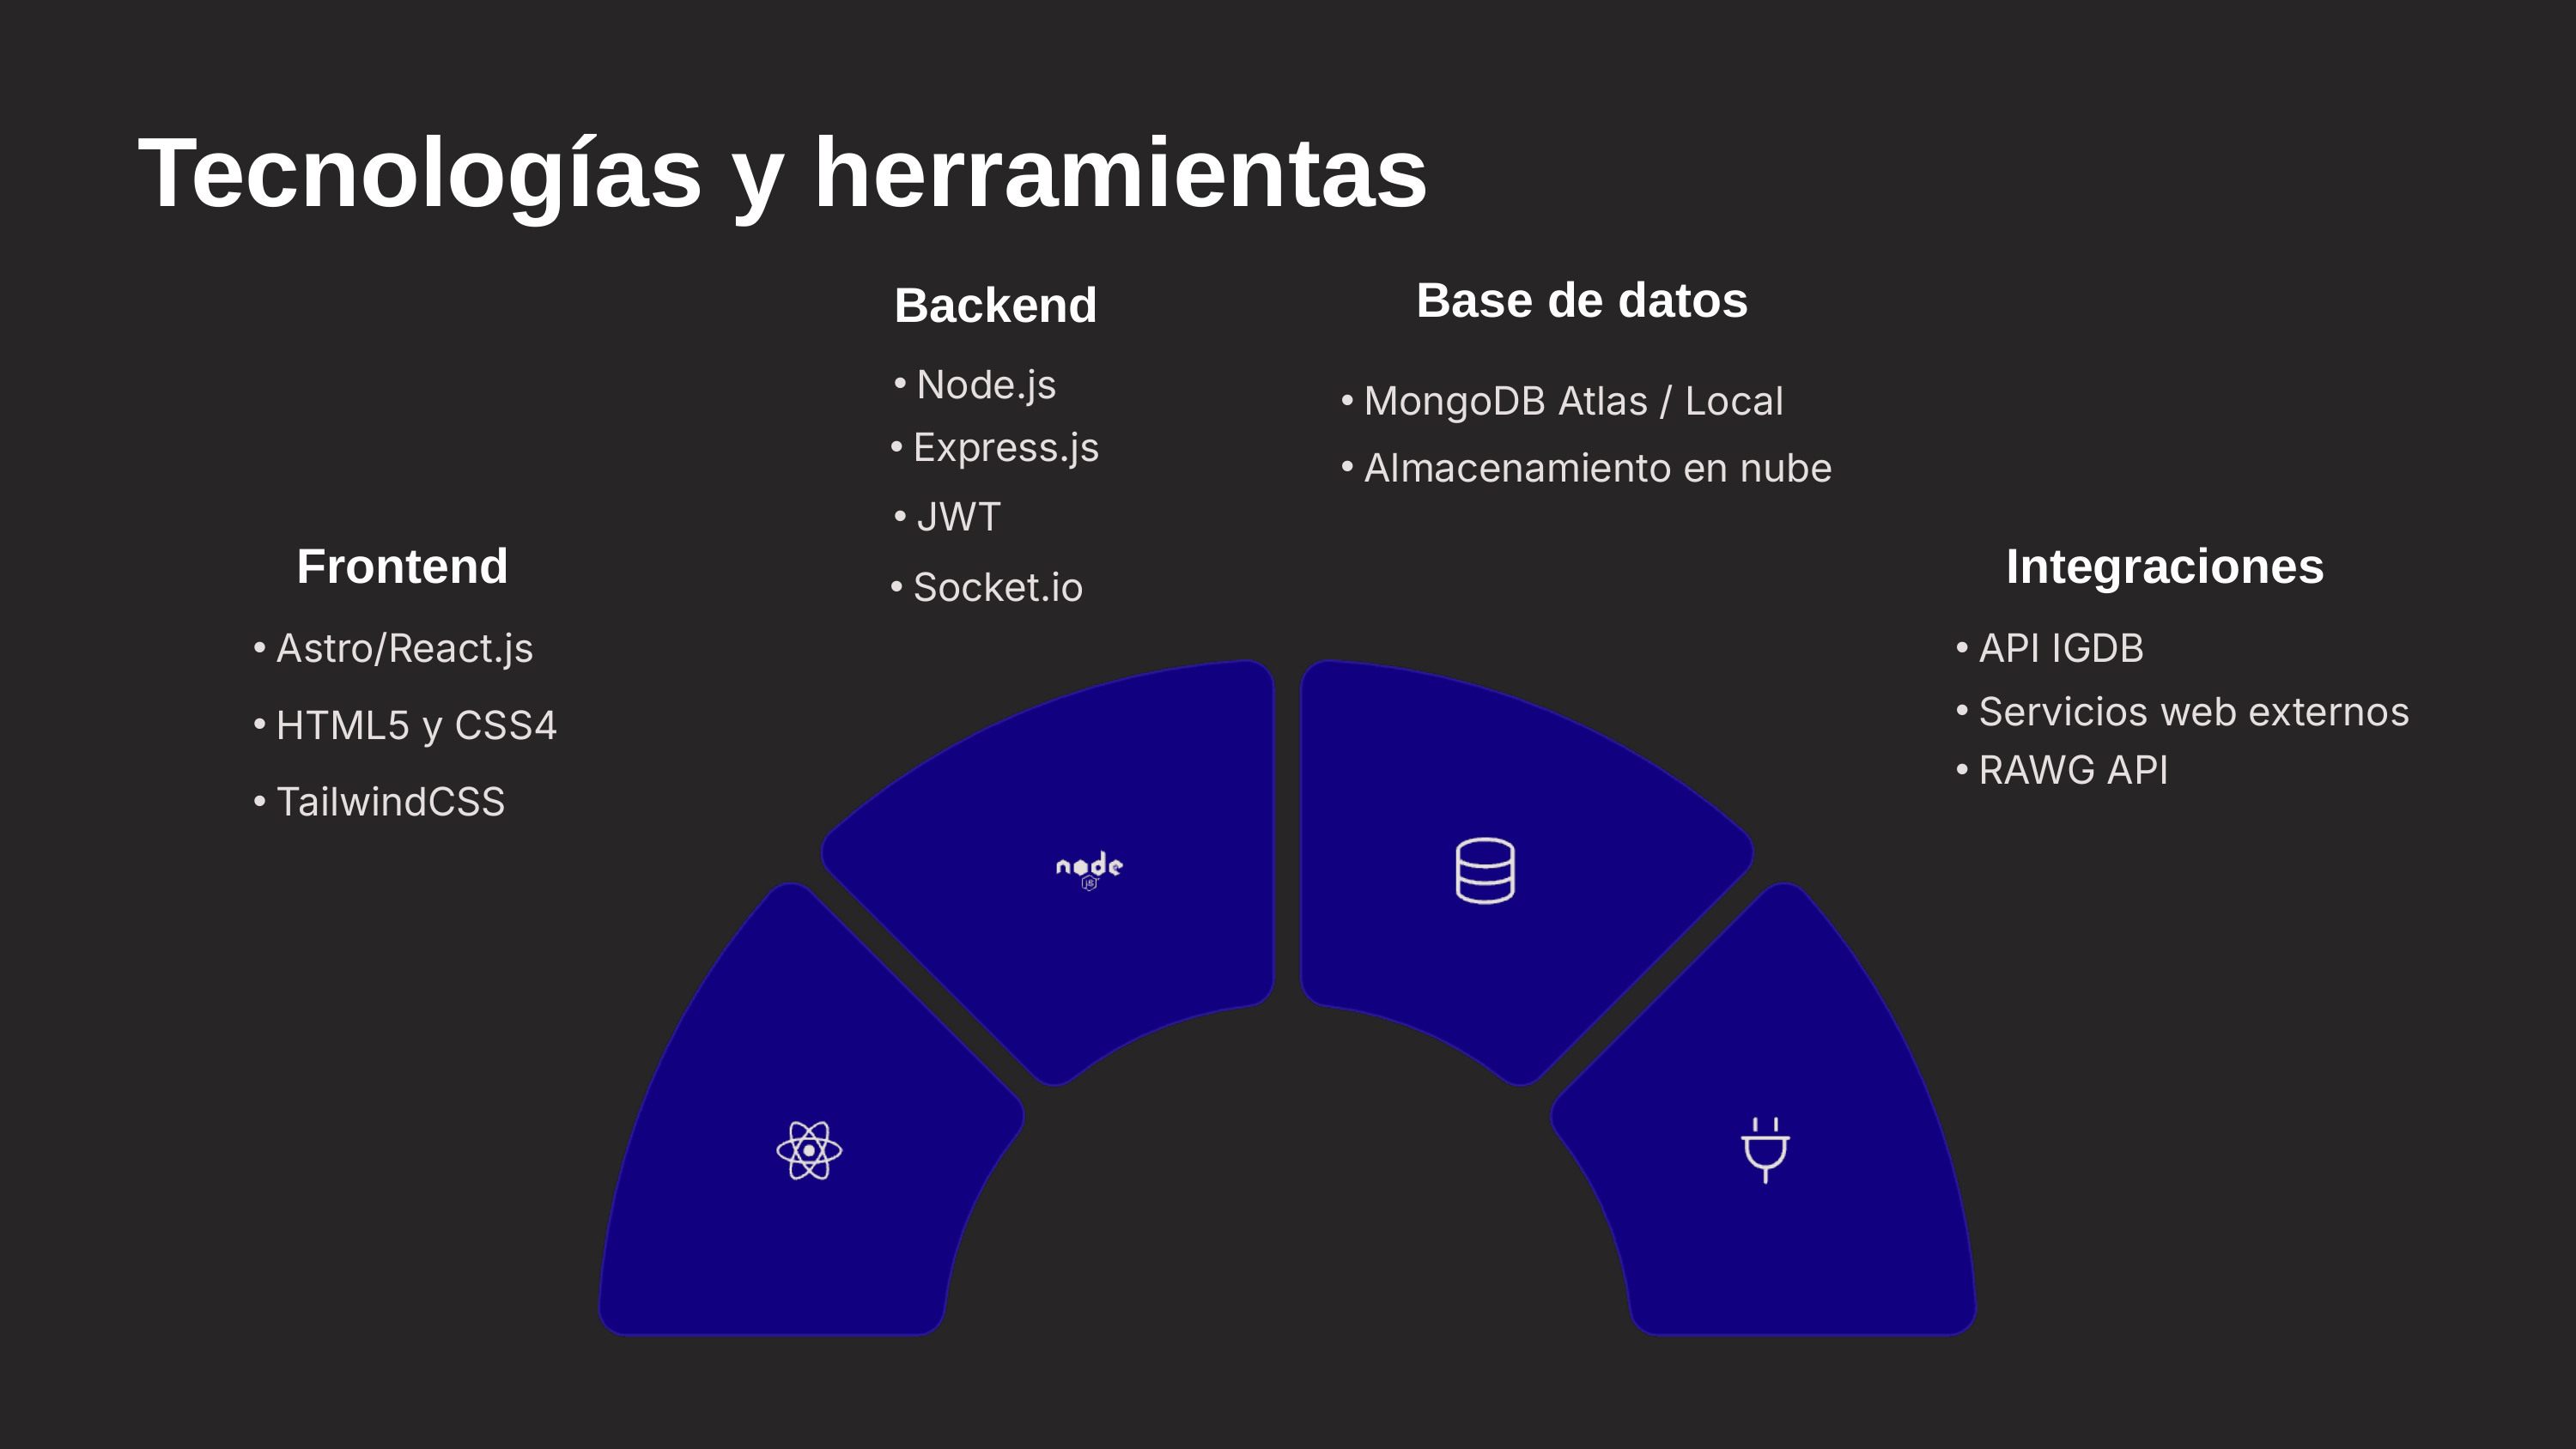

Tecnologías y herramientas
Base de datos
Backend
Node.js
MongoDB Atlas / Local
Express.js
Almacenamiento en nube
JWT
Frontend
Integraciones
Socket.io
Astro/React.js
API IGDB

Servicios web externos
HTML5 y CSS4
RAWG API
TailwindCSS